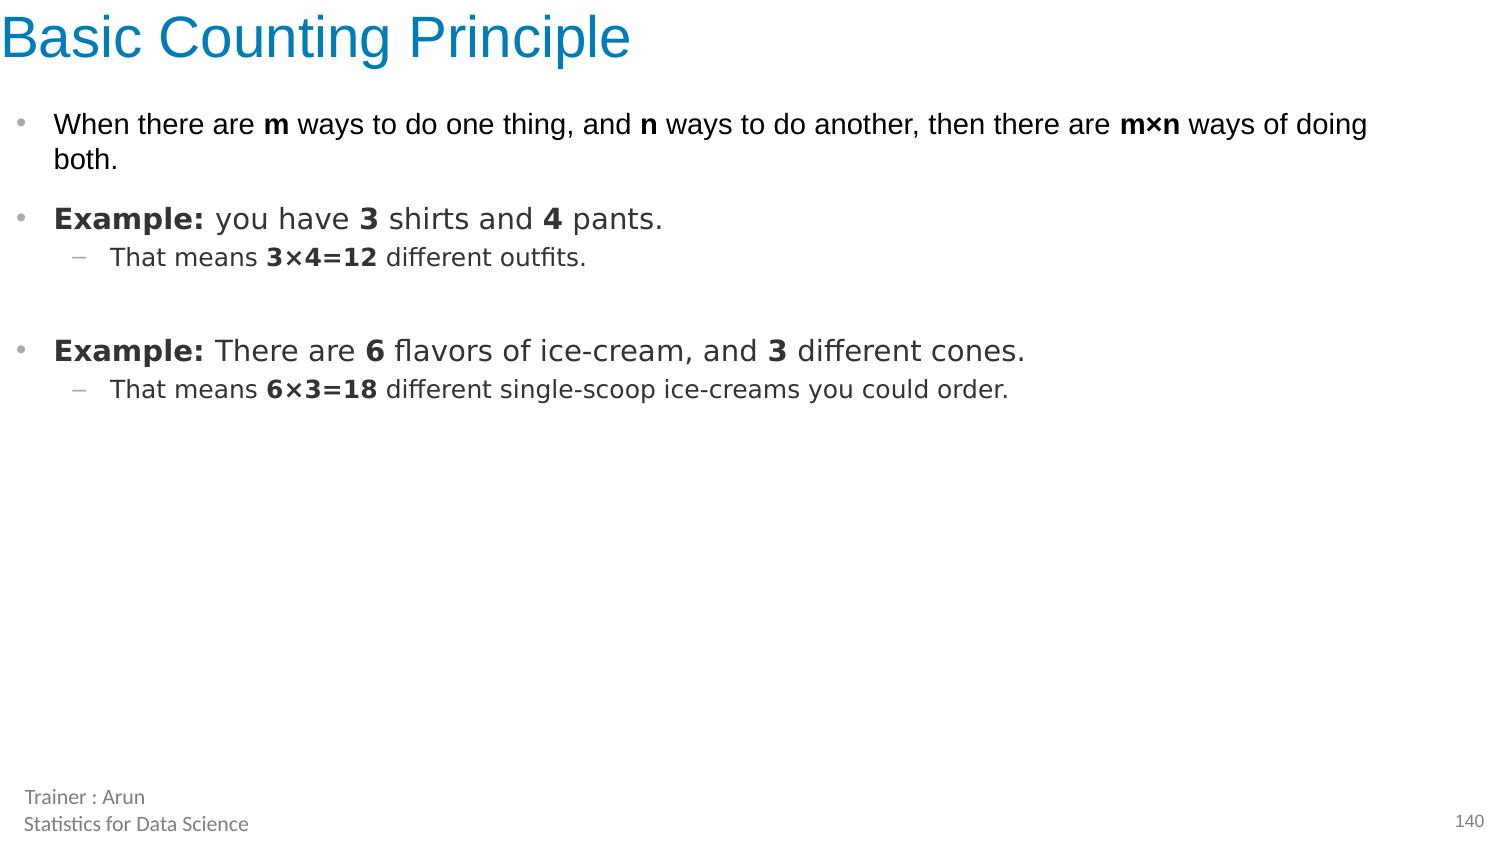

# Basic Counting Principle
When there are m ways to do one thing, and n ways to do another, then there are m×n ways of doing both.
Example: you have 3 shirts and 4 pants.
That means 3×4=12 different outfits.

Example: There are 6 flavors of ice-cream, and 3 different cones.
That means 6×3=18 different single-scoop ice-creams you could order.